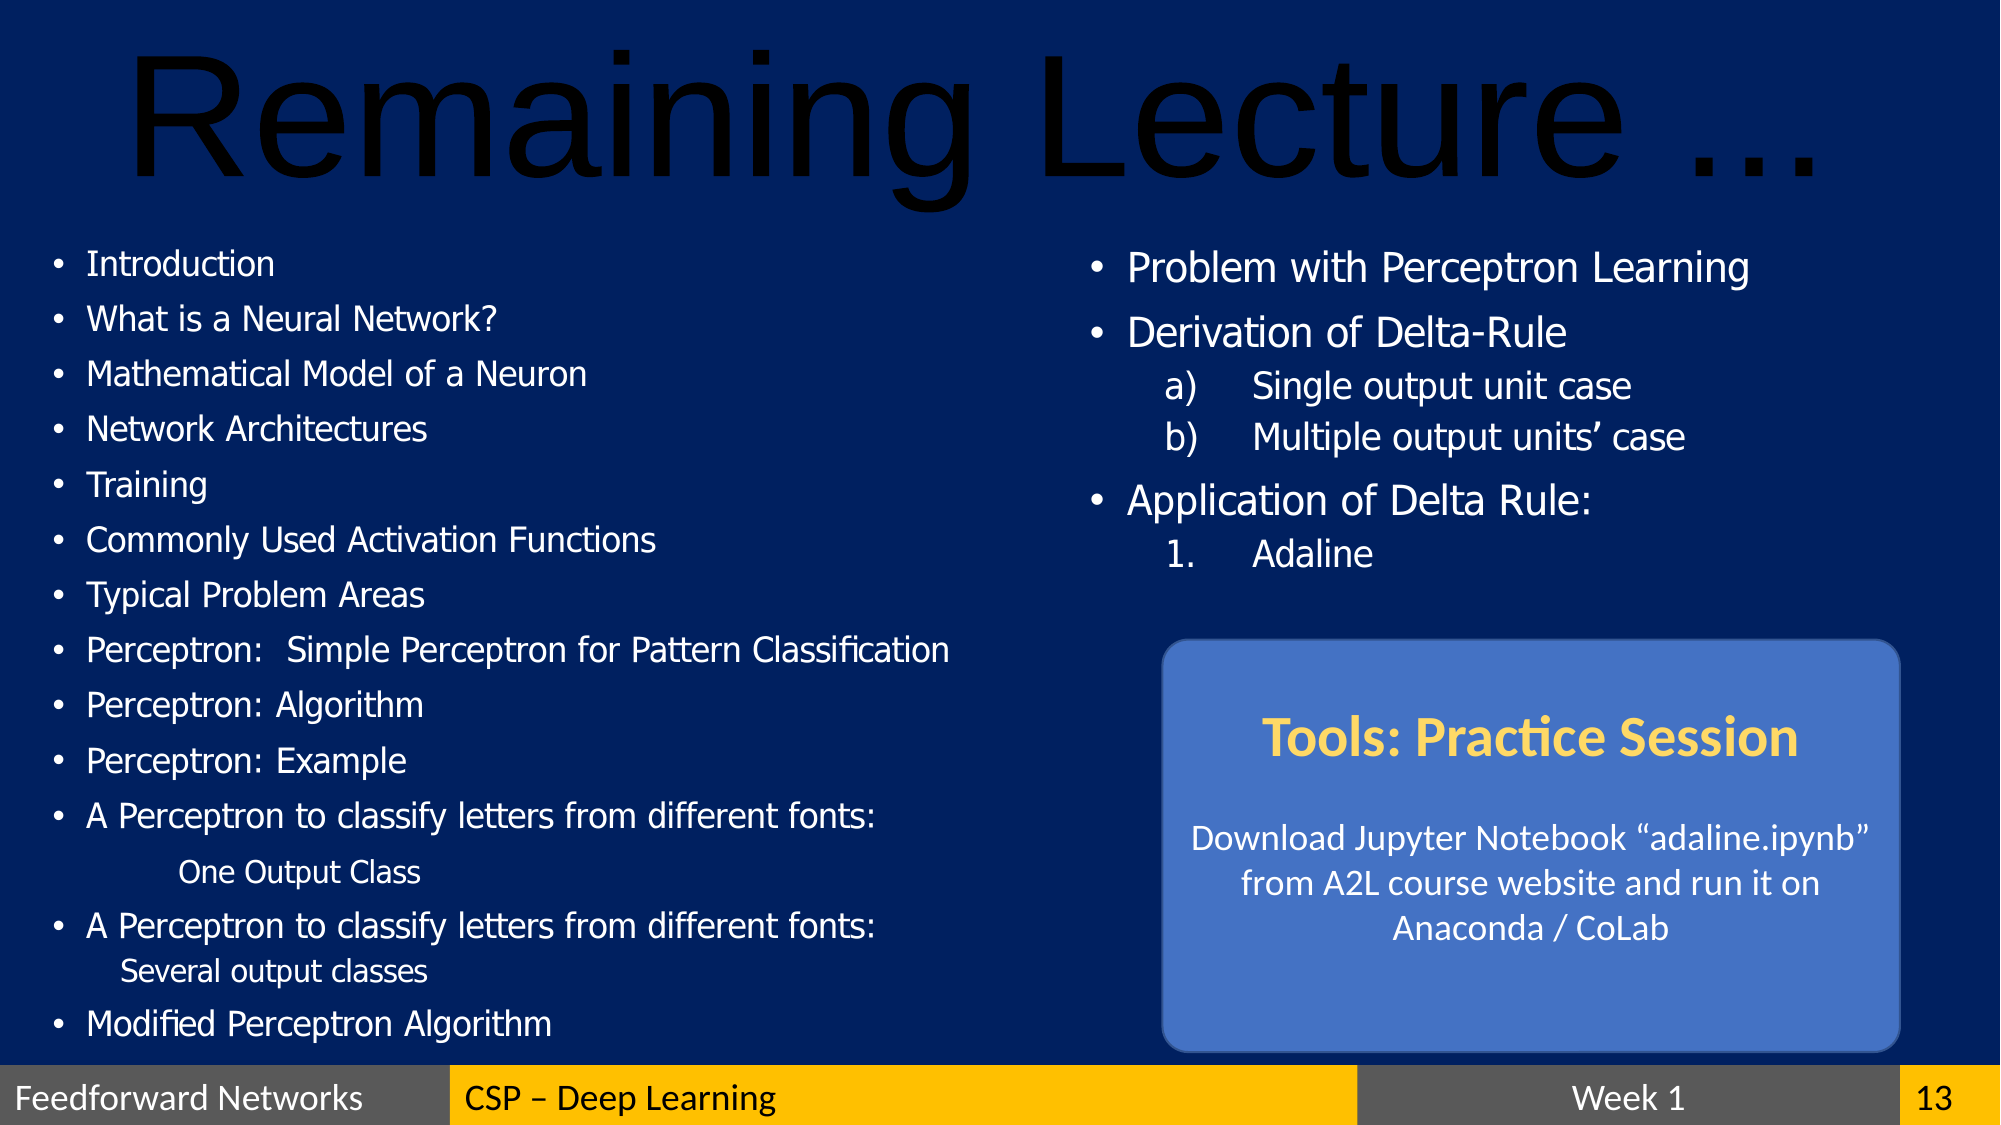

Remaining Lecture ...
Introduction
What is a Neural Network?
Mathematical Model of a Neuron
Network Architectures
Training
Commonly Used Activation Functions
Typical Problem Areas
Perceptron:  Simple Perceptron for Pattern Classification
Perceptron: Algorithm
Perceptron: Example
A Perceptron to classify letters from different fonts:
	One Output Class
A Perceptron to classify letters from different fonts:
	Several output classes
Modified Perceptron Algorithm

Problem with Perceptron Learning
Derivation of Delta-Rule
Single output unit case
Multiple output units’ case
Application of Delta Rule:
Adaline

Tools: Practice Session

Download Jupyter Notebook “adaline.ipynb” from A2L course website and run it on Anaconda / CoLab